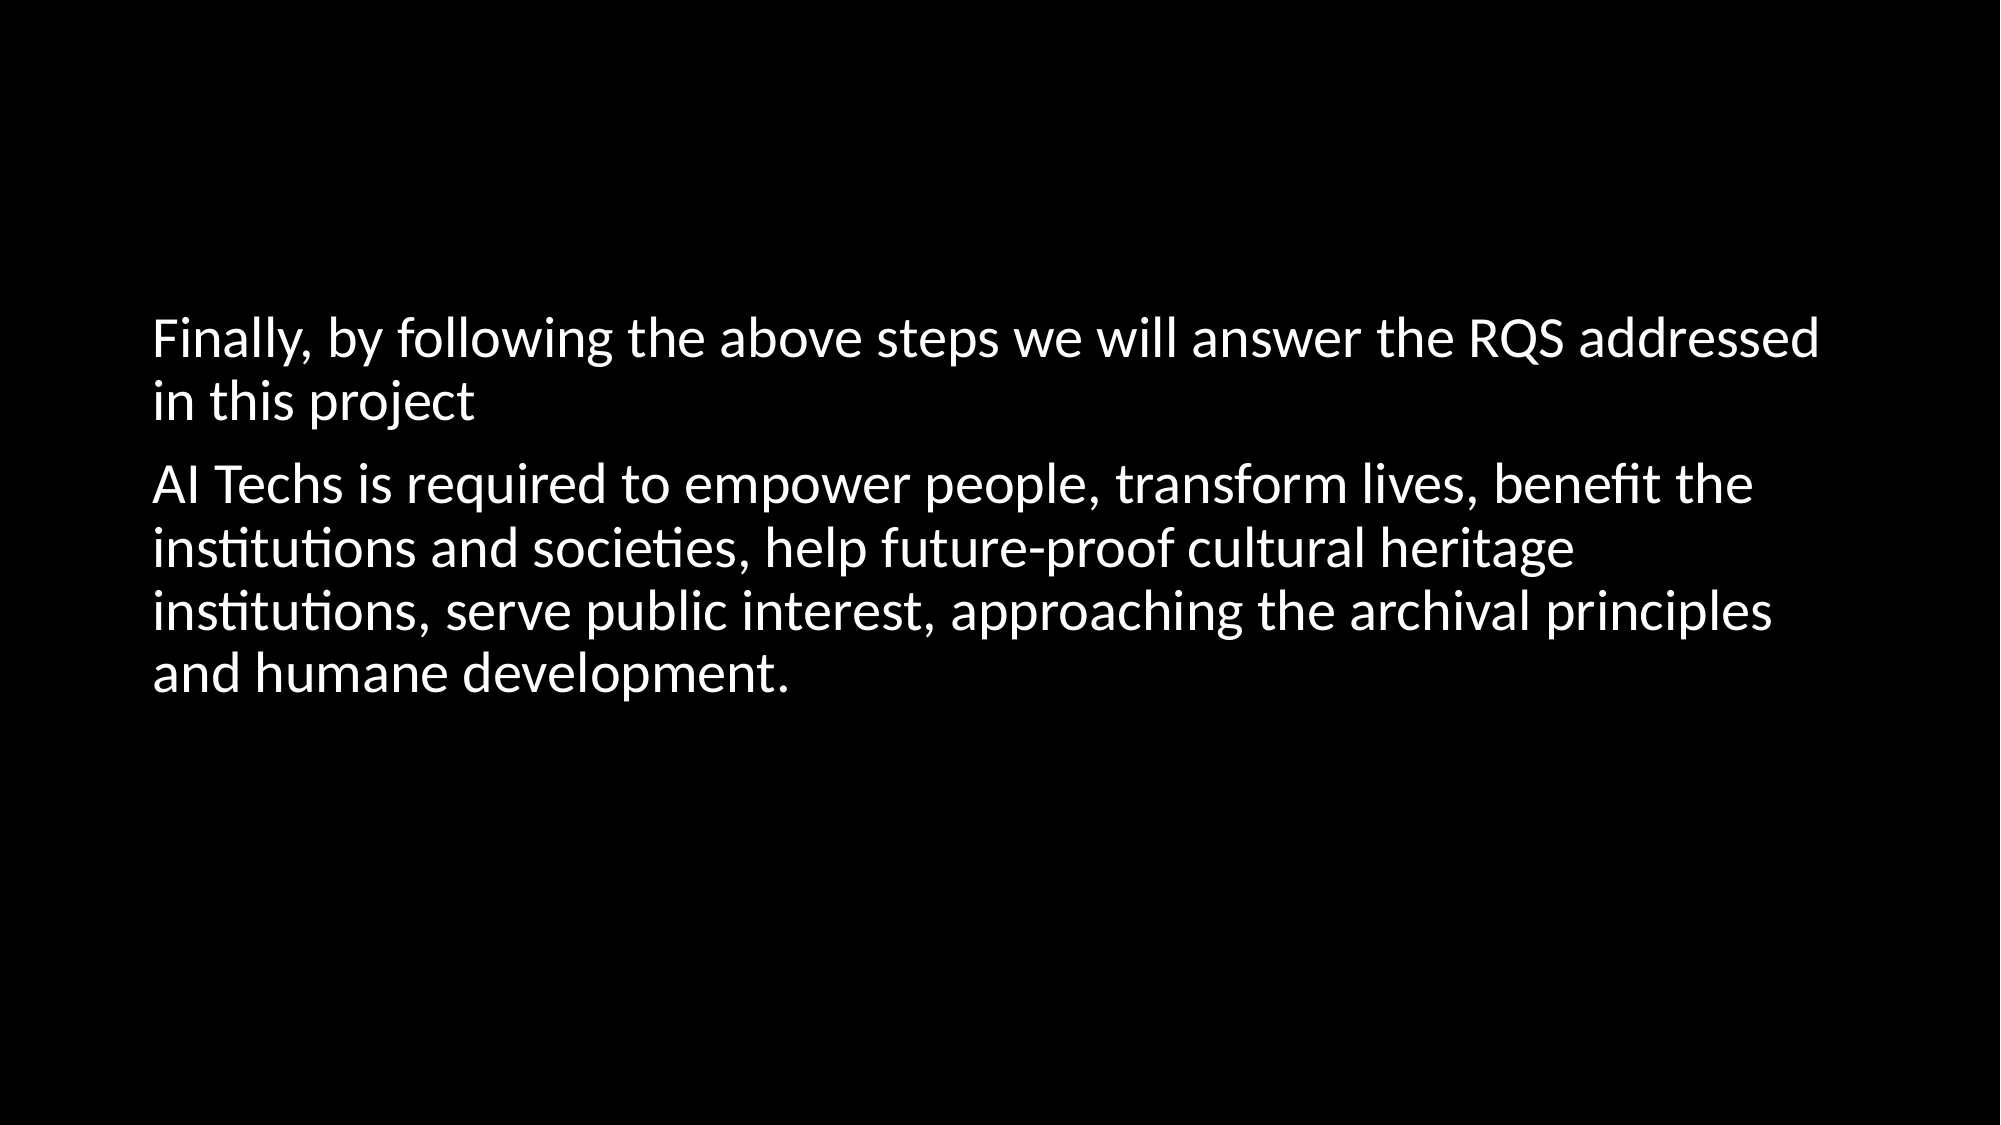

Finally, by following the above steps we will answer the RQS addressed in this project
AI Techs is required to empower people, transform lives, benefit the institutions and societies, help future-proof cultural heritage institutions, serve public interest, approaching the archival principles and humane development.